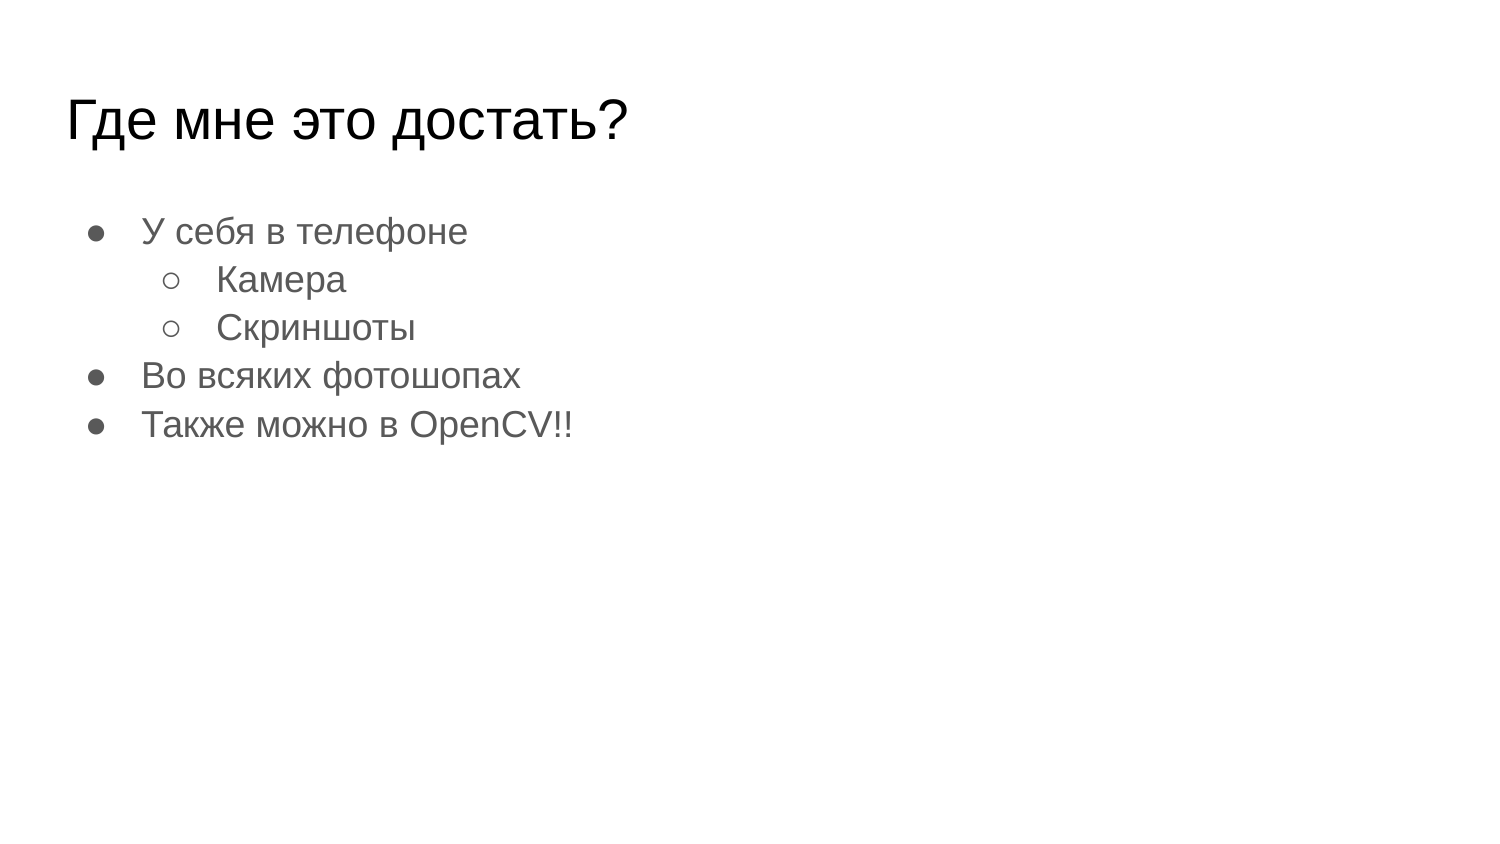

# Где мне это достать?
У себя в телефоне
Камера
Скриншоты
Во всяких фотошопах
Также можно в OpenCV!!